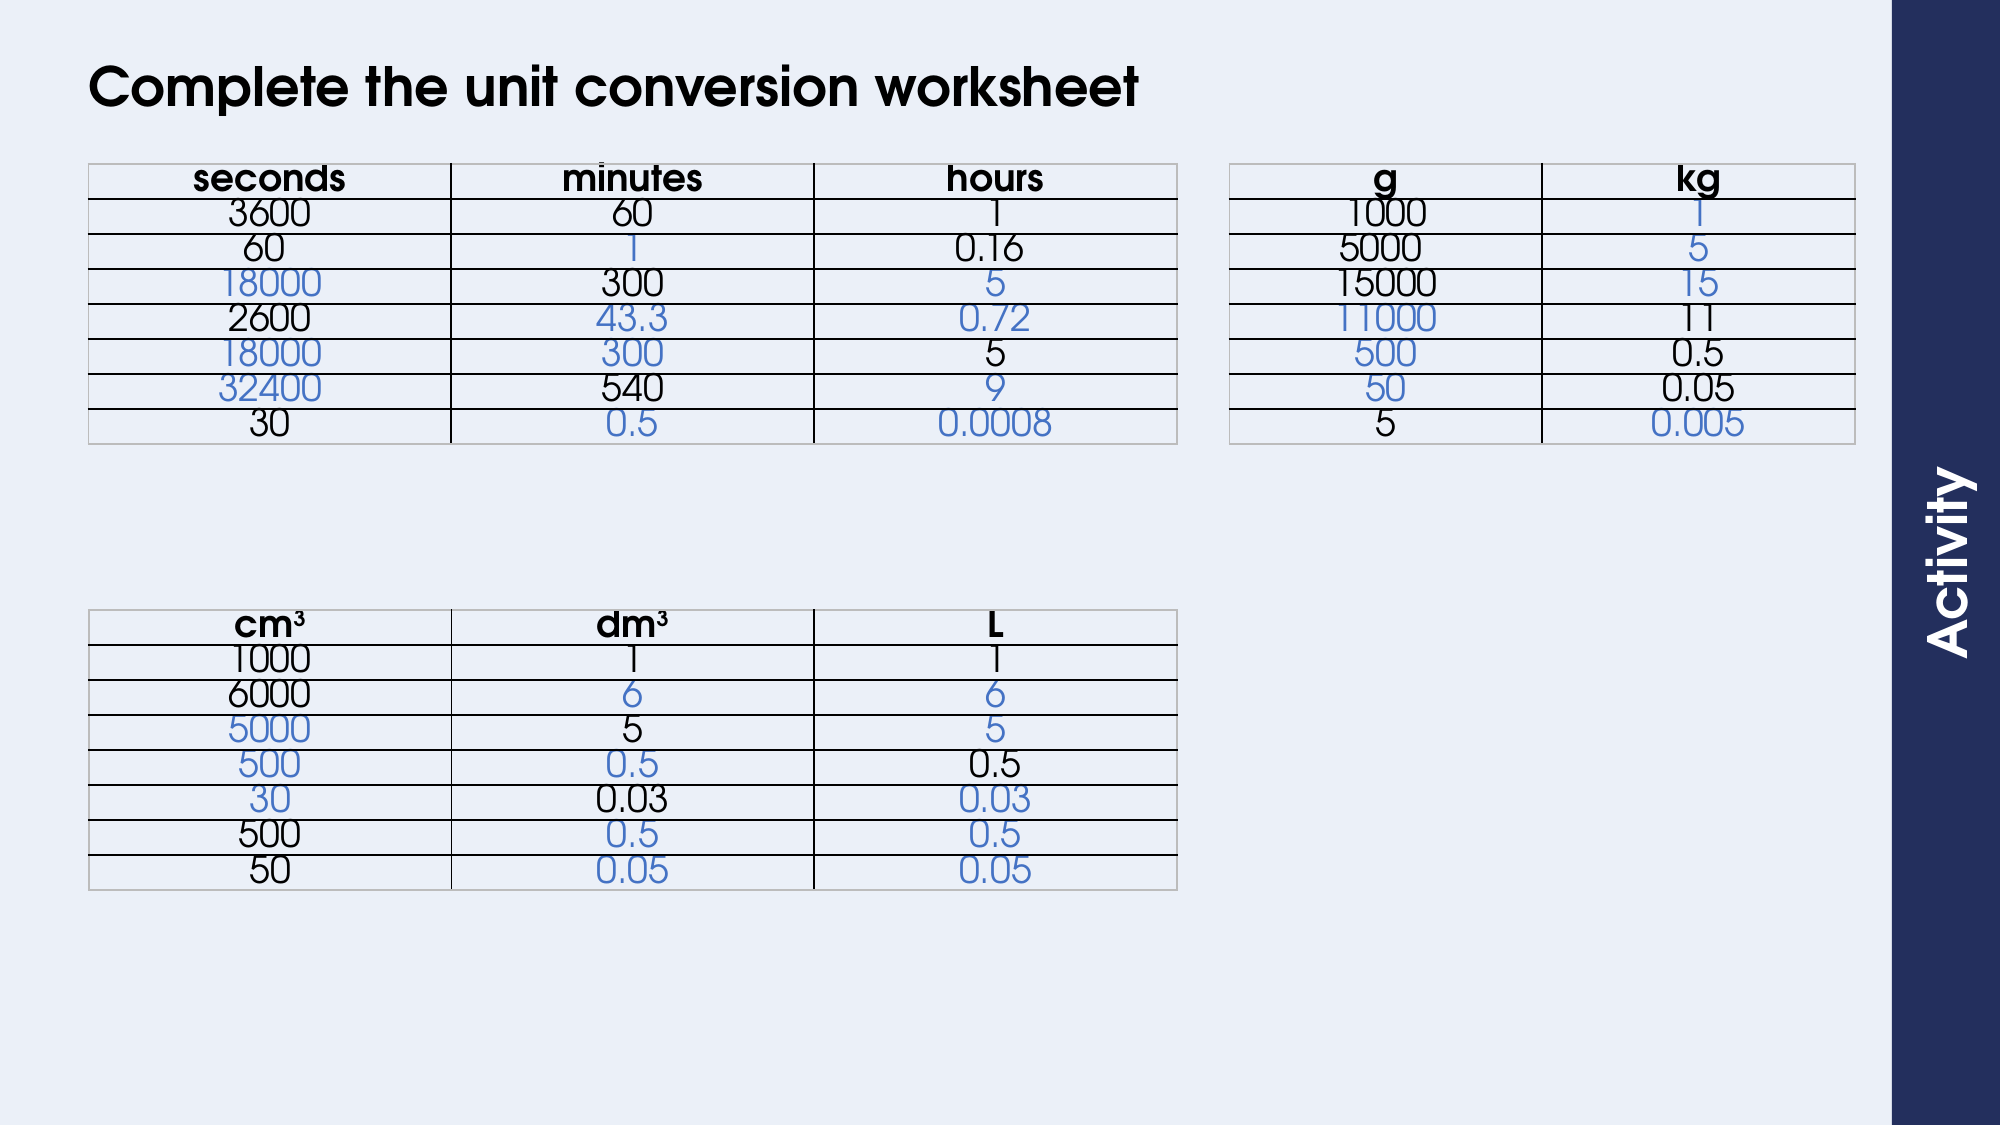

# Complete the unit conversion worksheet
| seconds | minutes | hours |
| --- | --- | --- |
| 3600 | 60 | 1 |
| 60 | 1 | 0.16 |
| 18000 | 300 | 5 |
| 2600 | 43.3 | 0.72 |
| 18000 | 300 | 5 |
| 32400 | 540 | 9 |
| 30 | 0.5 | 0.0008 |
| g | kg |
| --- | --- |
| 1000 | 1 |
| 5000 | 5 |
| 15000 | 15 |
| 11000 | 11 |
| 500 | 0.5 |
| 50 | 0.05 |
| 5 | 0.005 |
| cm3 | dm3 | L |
| --- | --- | --- |
| 1000 | 1 | 1 |
| 6000 | 6 | 6 |
| 5000 | 5 | 5 |
| 500 | 0.5 | 0.5 |
| 30 | 0.03 | 0.03 |
| 500 | 0.5 | 0.5 |
| 50 | 0.05 | 0.05 |